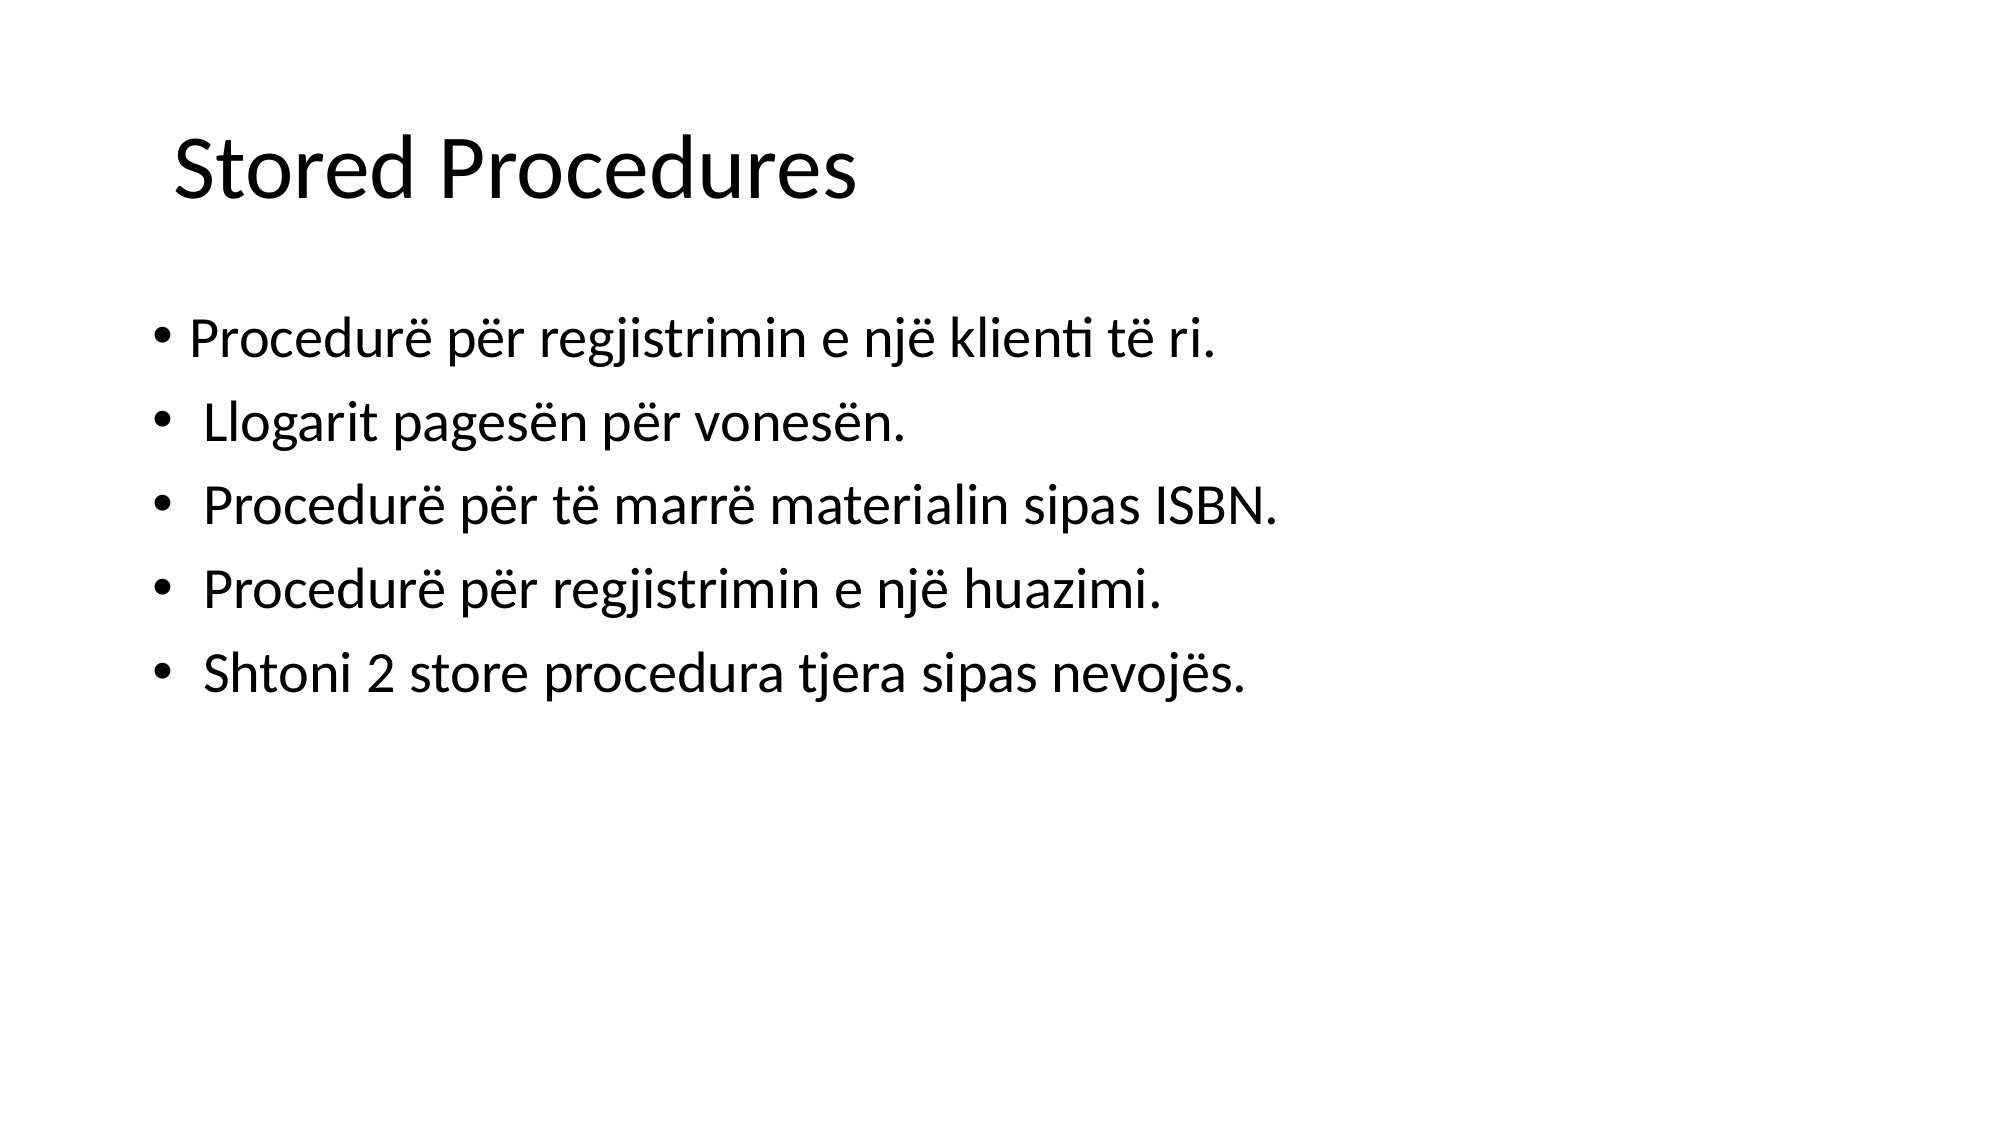

# Stored Procedures
Procedurë për regjistrimin e një klienti të ri.
 Llogarit pagesën për vonesën.
 Procedurë për të marrë materialin sipas ISBN.
 Procedurë për regjistrimin e një huazimi.
 Shtoni 2 store procedura tjera sipas nevojës.